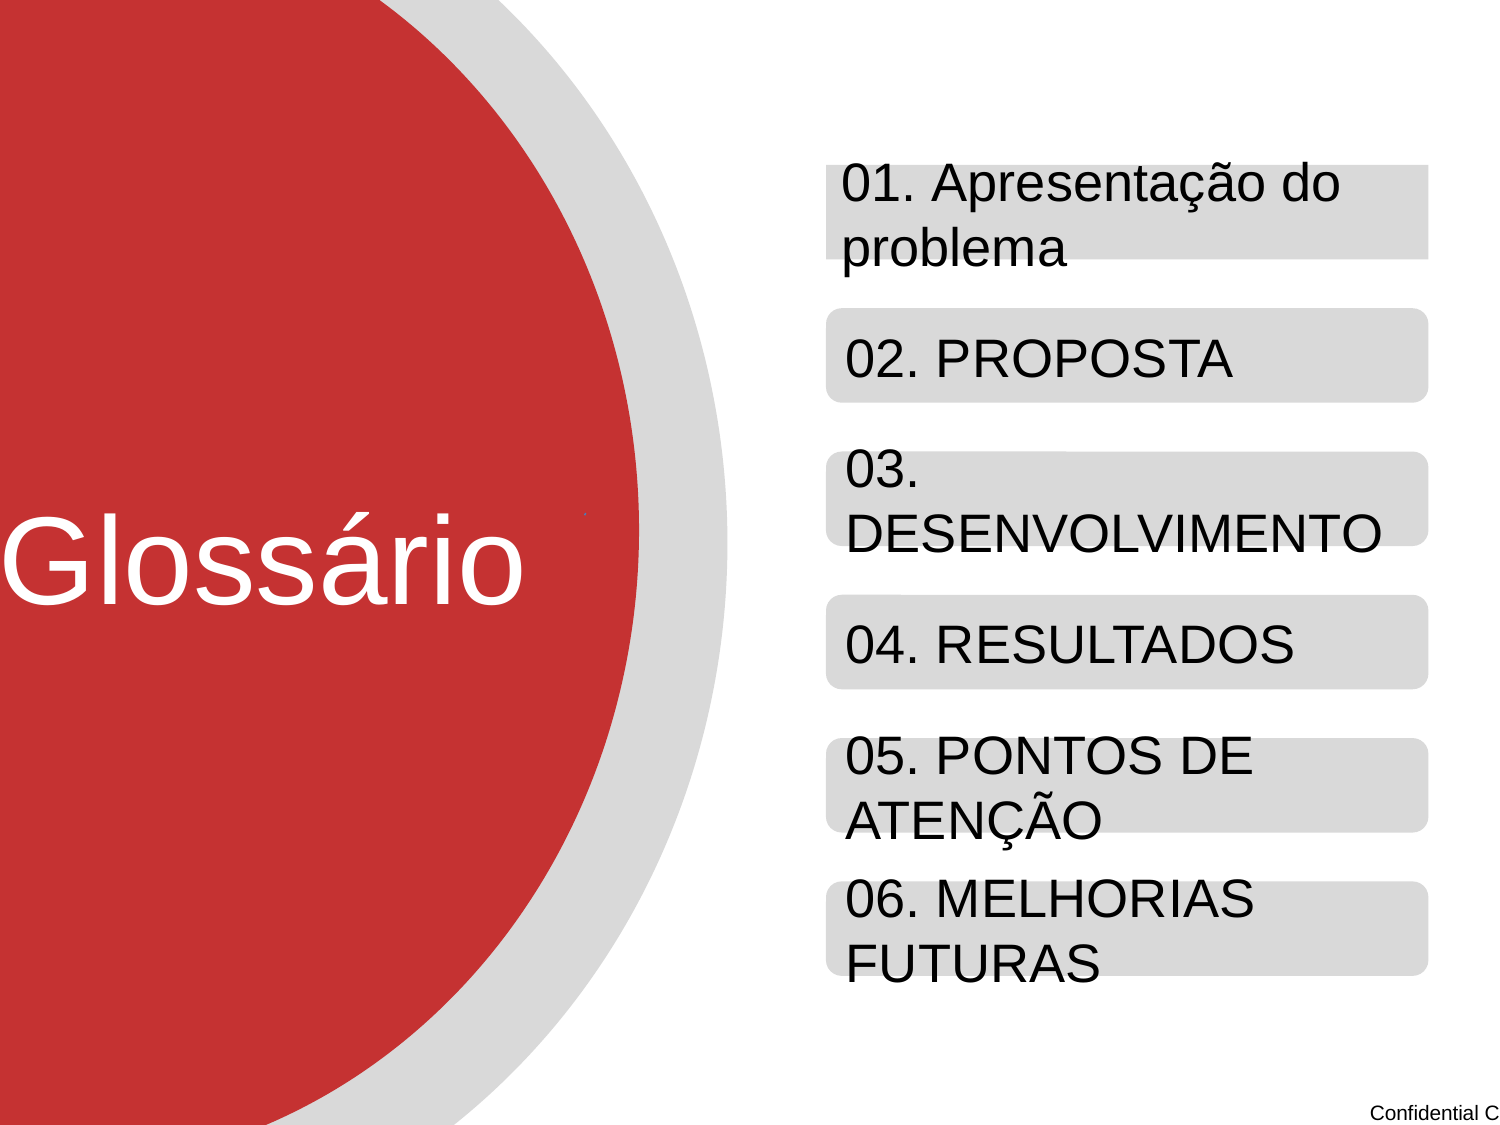

Glossário
# 01. Apresentação do problema
02. PROPOSTA
03. DESENVOLVIMENTO
04. RESULTADOS
05. PONTOS DE ATENÇÃO
06. MELHORIAS FUTURAS